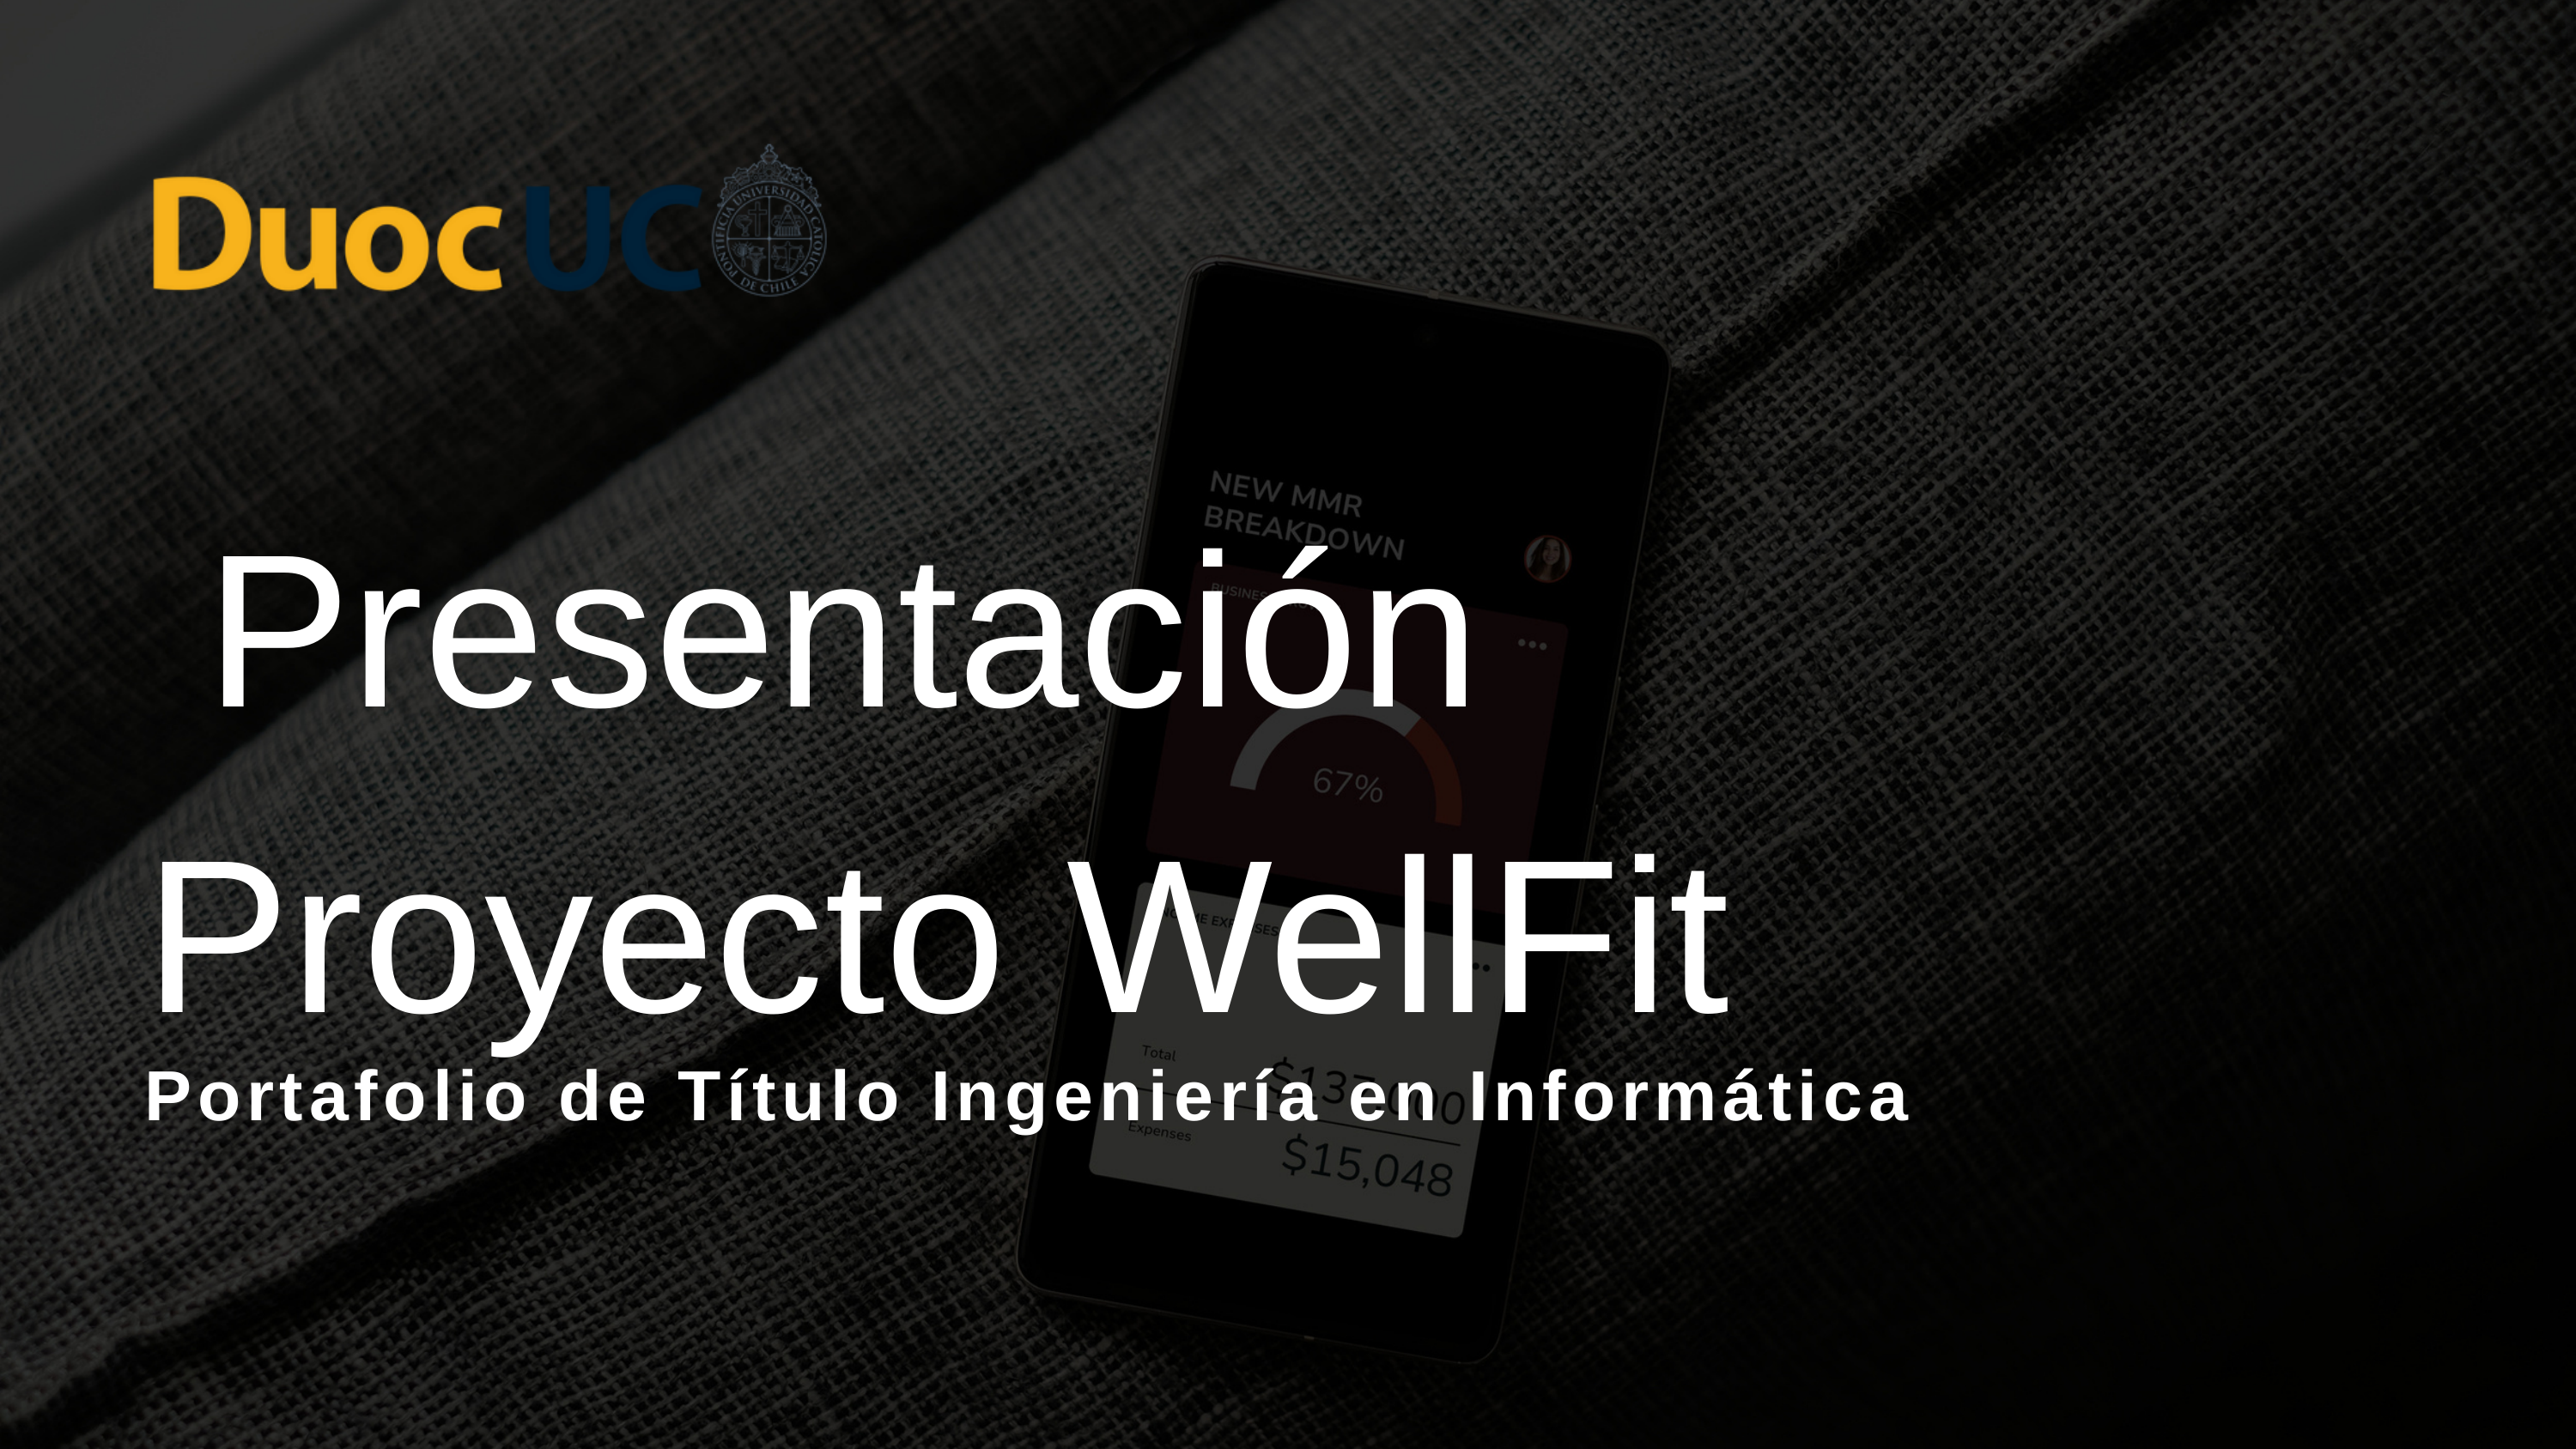

Presentación  Proyecto WellFit
Portafolio de Título Ingeniería en Informática